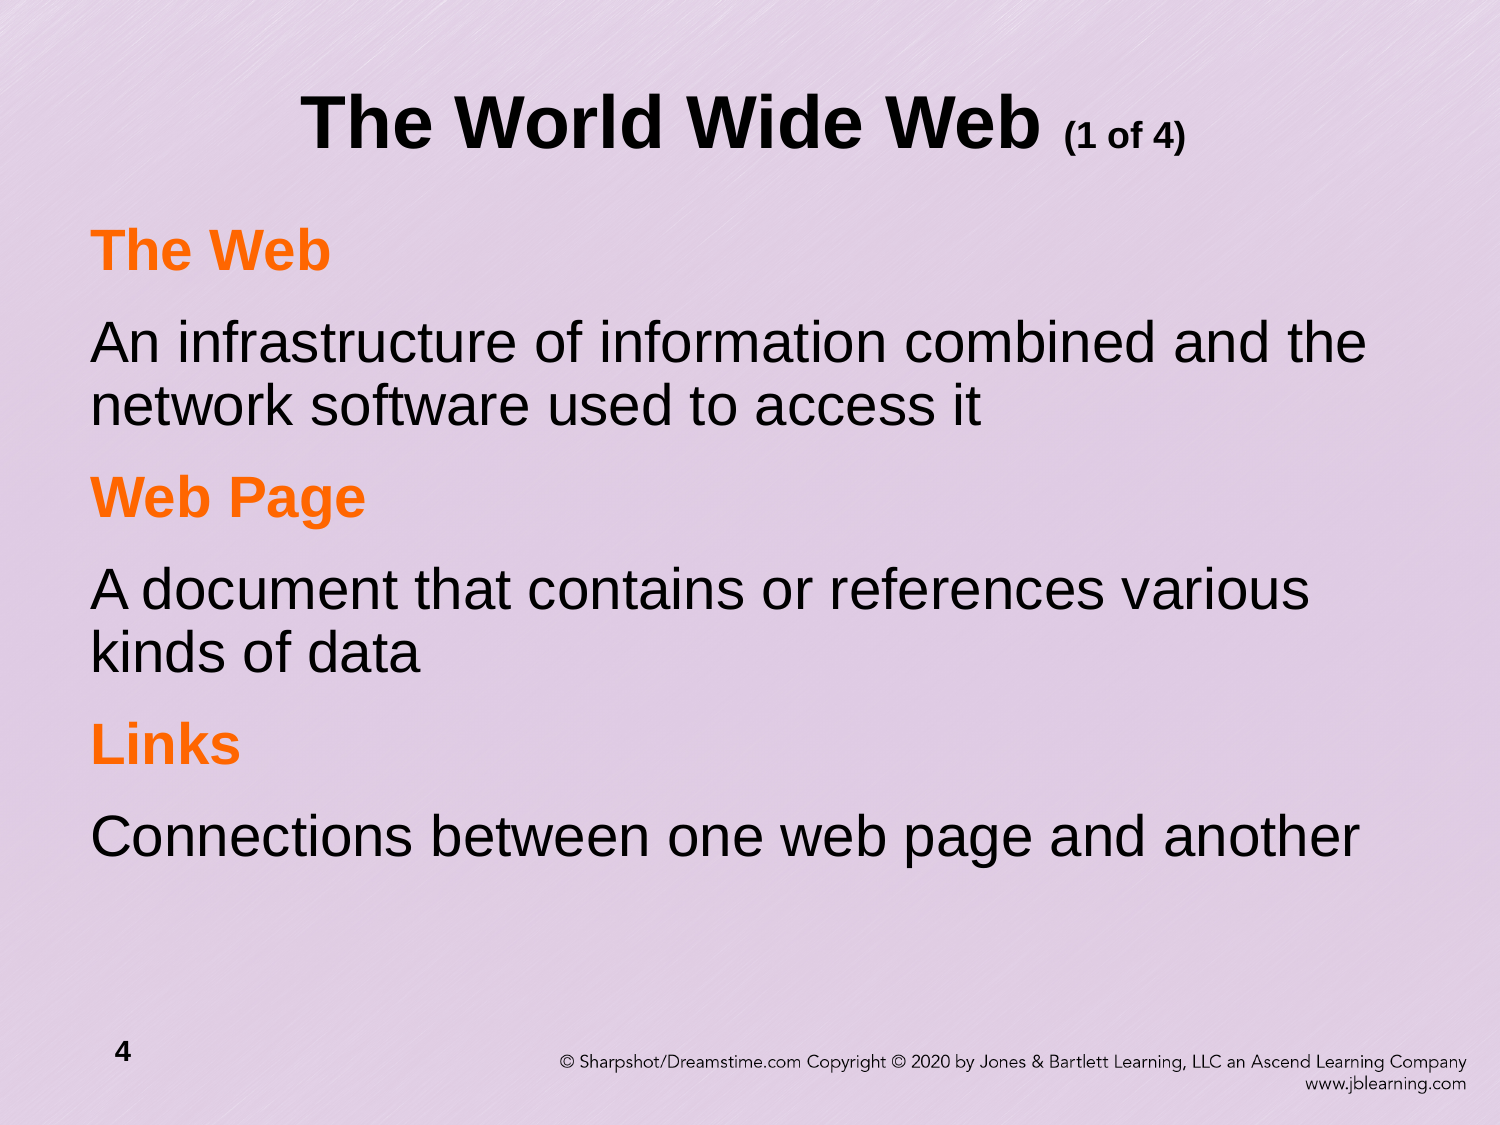

# The World Wide Web (1 of 4)
The Web
An infrastructure of information combined and the network software used to access it
Web Page
A document that contains or references various kinds of data
Links
Connections between one web page and another
4